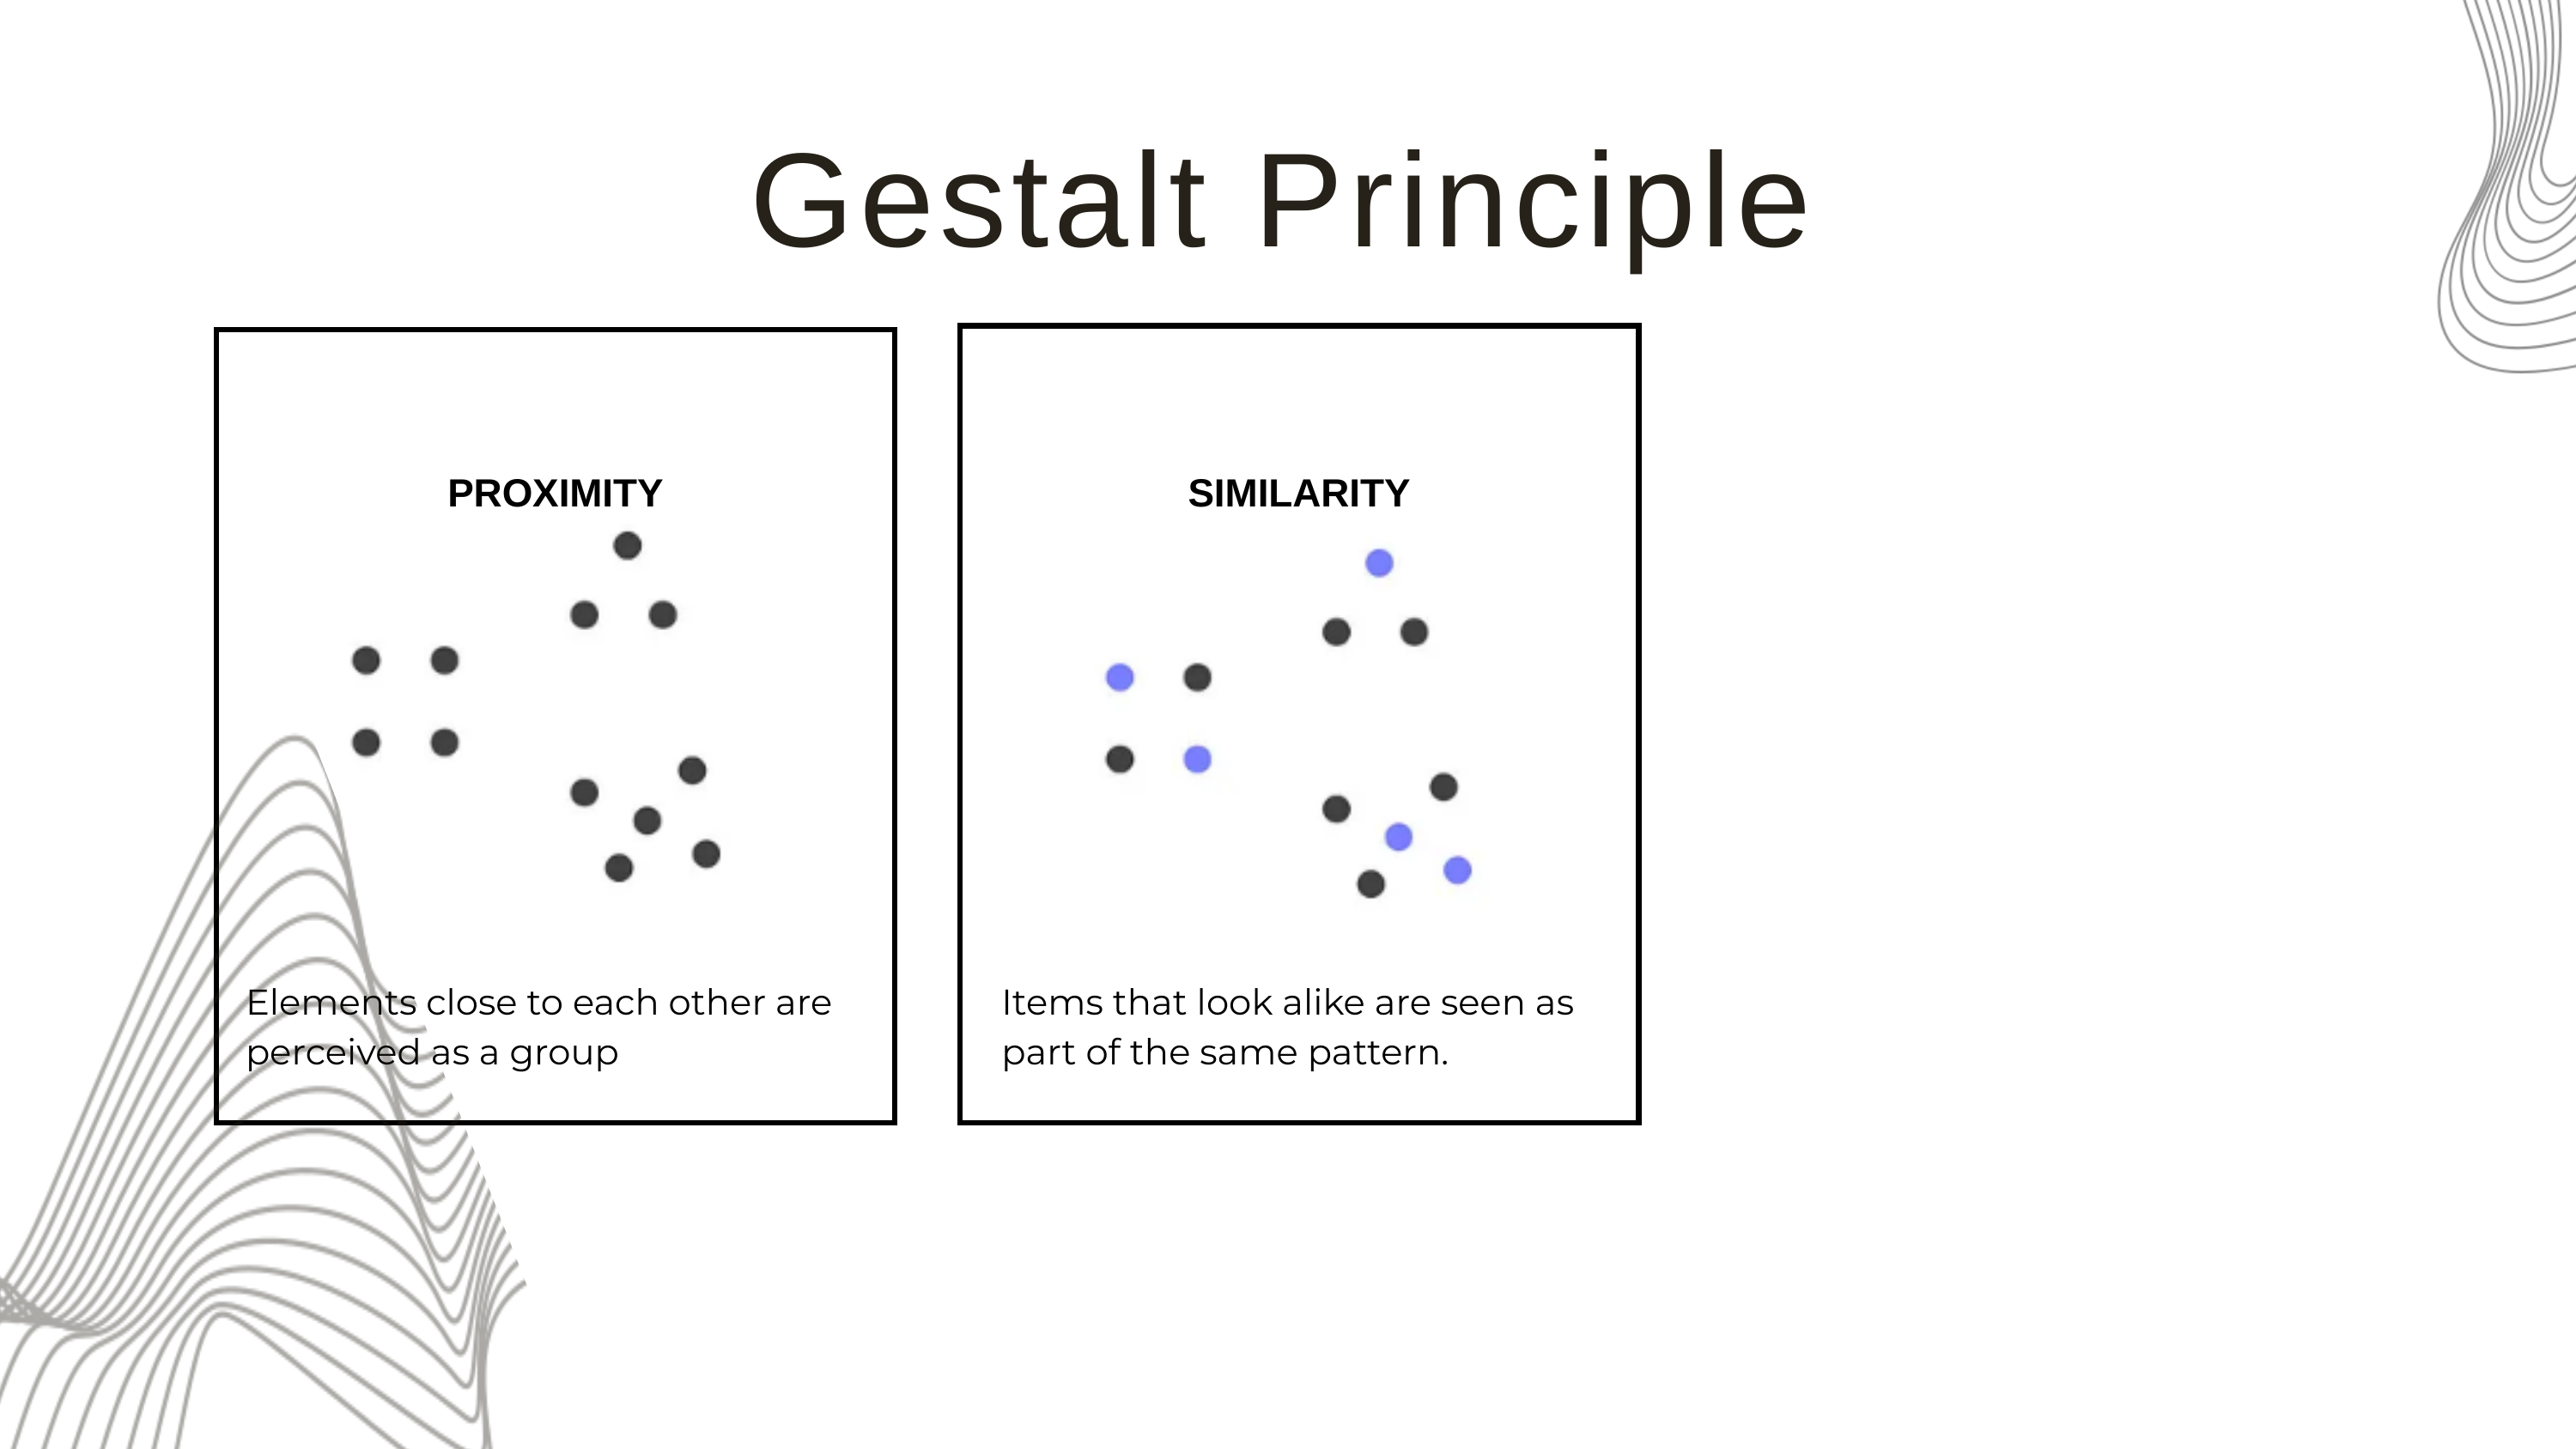

Gestalt Principle

PROXIMITY
SIMILARITY

Elements close to each other are perceived as a group
Items that look alike are seen as part of the same pattern.